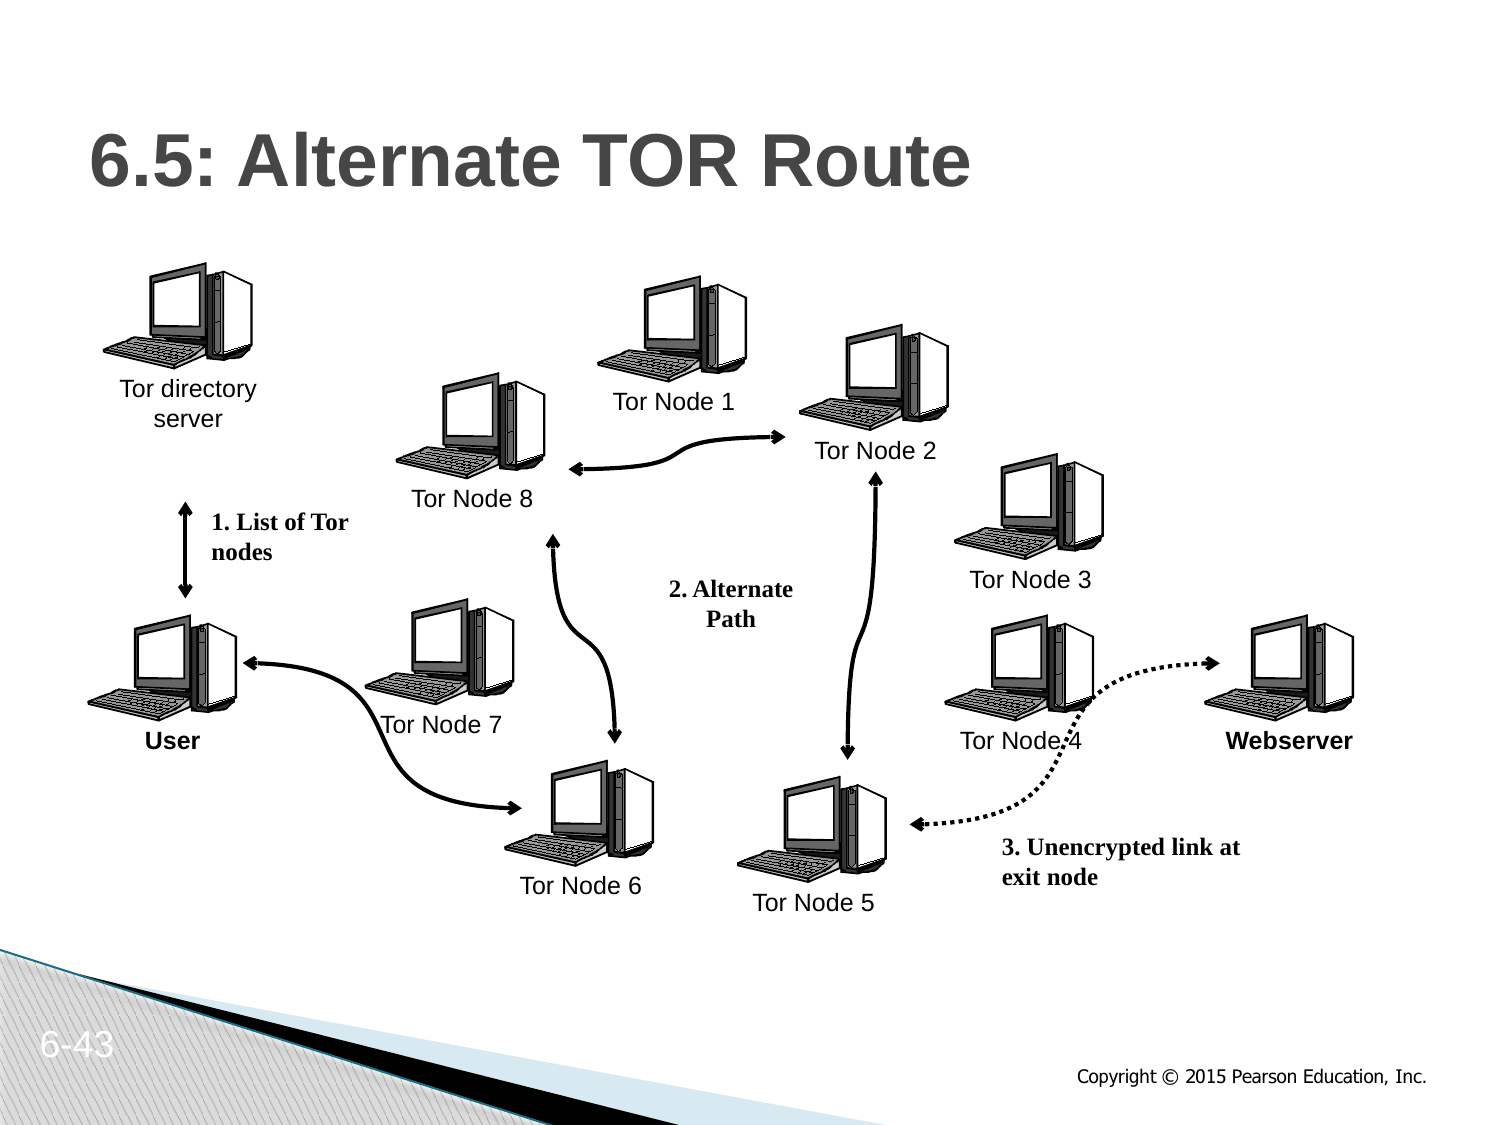

# 6.5: Alternate TOR Route

Tor directory server

Tor Node 1

Tor Node 2

Tor Node 8

Tor Node 3
1. List of Tor nodes
2. Alternate Path

Tor Node 7

Webserver

Tor Node 4

User

Tor Node 6

Tor Node 5
3. Unencrypted link at exit node
6-43